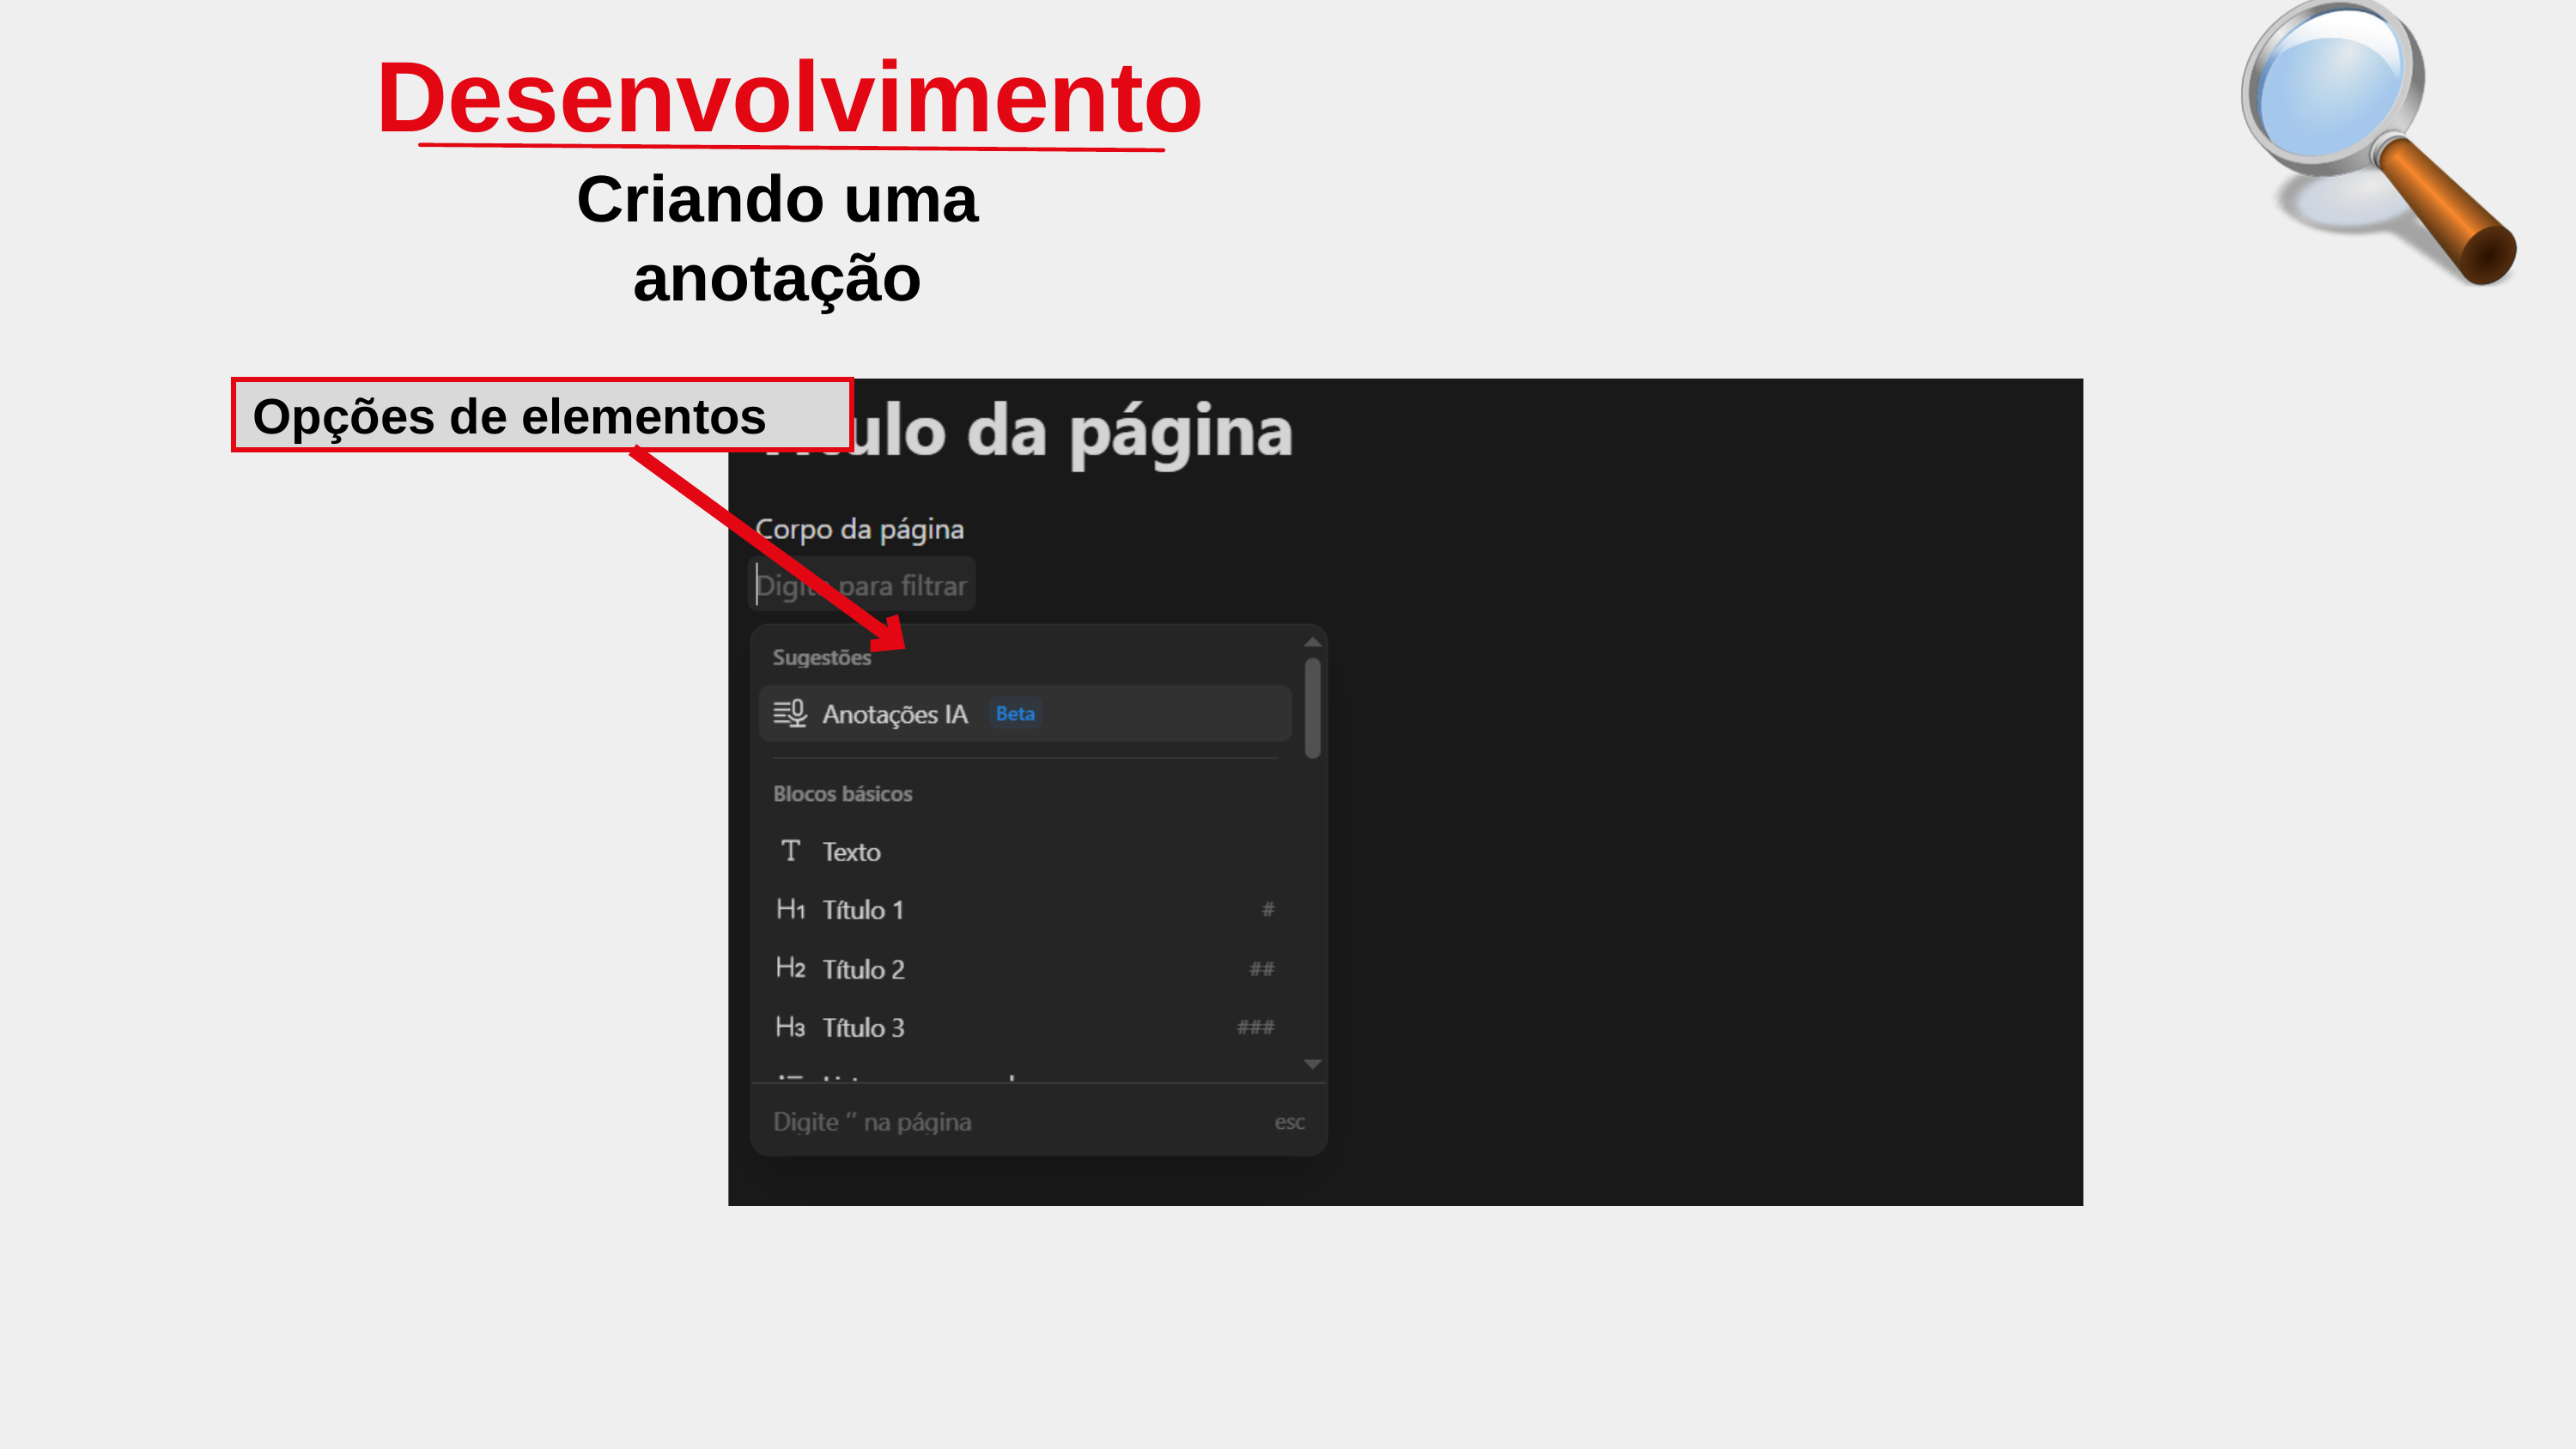

Desenvolvimento

Criando uma anotação

Opções de elementos